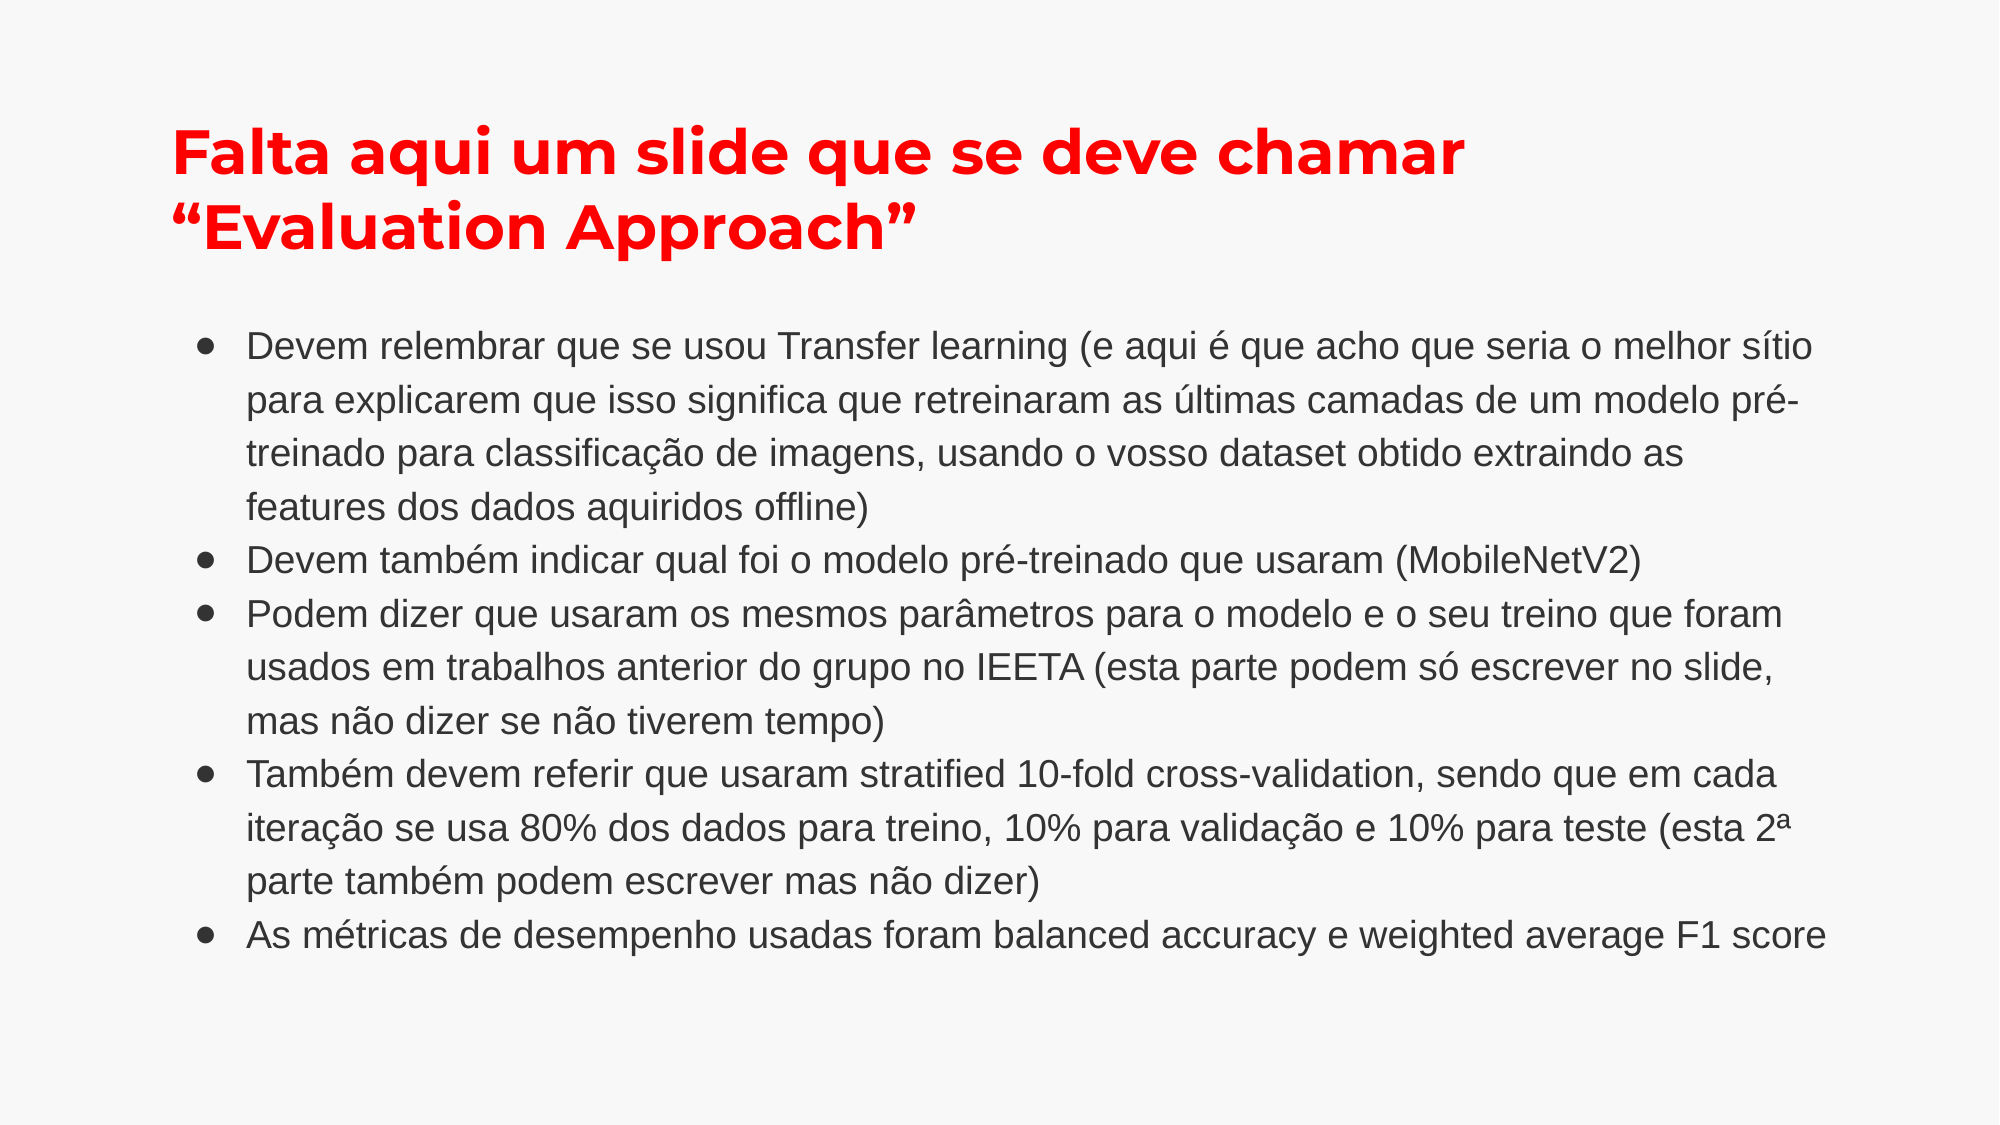

23
# Falta aqui um slide que se deve chamar “Evaluation Approach”

Devem relembrar que se usou Transfer learning (e aqui é que acho que seria o melhor sítio para explicarem que isso significa que retreinaram as últimas camadas de um modelo pré-treinado para classificação de imagens, usando o vosso dataset obtido extraindo as features dos dados aquiridos offline)
Devem também indicar qual foi o modelo pré-treinado que usaram (MobileNetV2)
Podem dizer que usaram os mesmos parâmetros para o modelo e o seu treino que foram usados em trabalhos anterior do grupo no IEETA (esta parte podem só escrever no slide, mas não dizer se não tiverem tempo)
Também devem referir que usaram stratified 10-fold cross-validation, sendo que em cada iteração se usa 80% dos dados para treino, 10% para validação e 10% para teste (esta 2ª parte também podem escrever mas não dizer)
As métricas de desempenho usadas foram balanced accuracy e weighted average F1 score